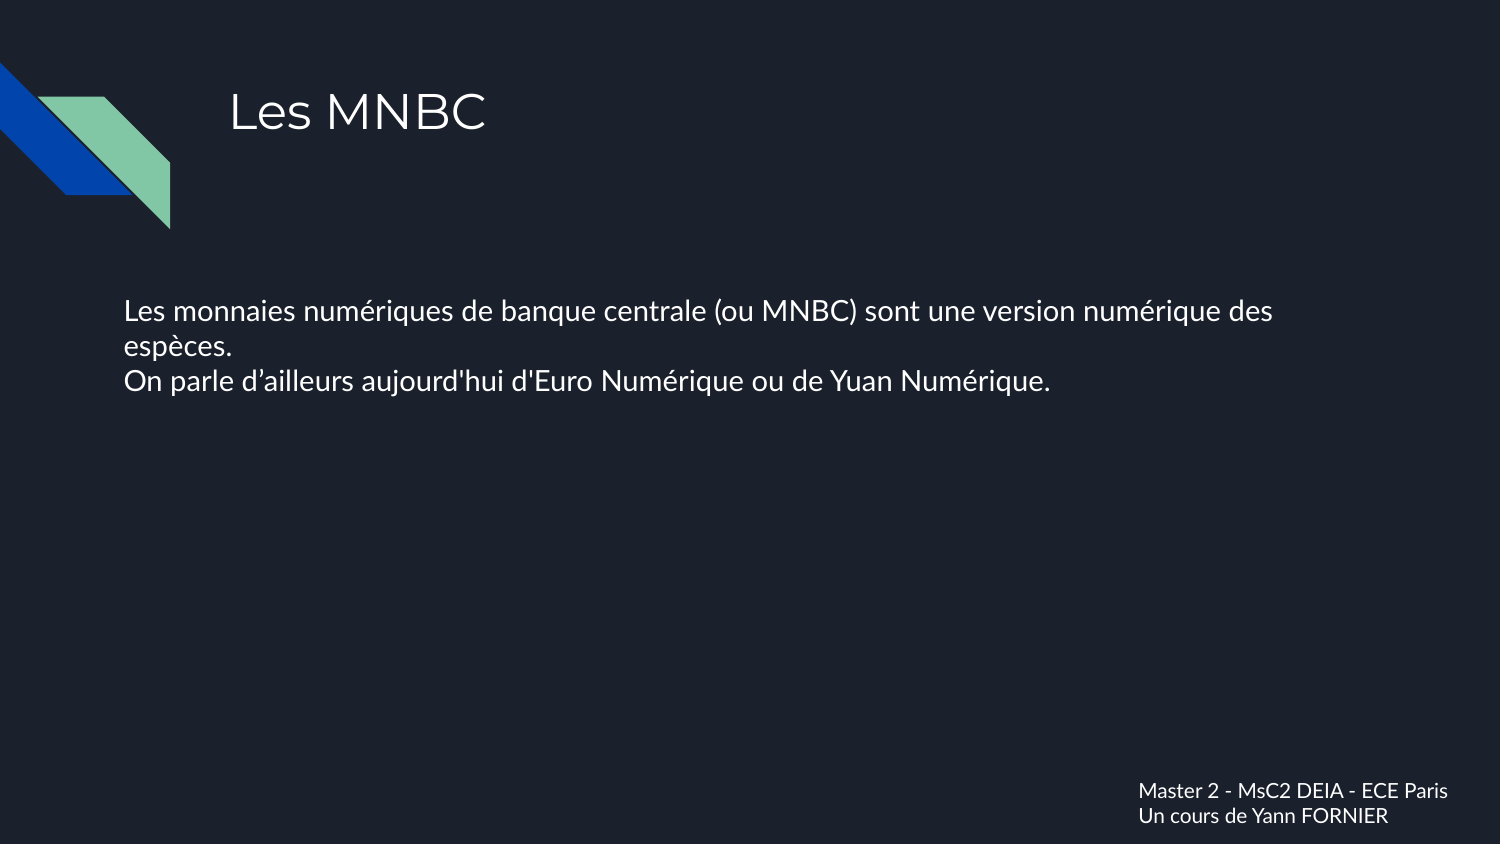

# Les MNBC
Les monnaies numériques de banque centrale (ou MNBC) sont une version numérique des espèces.
On parle d’ailleurs aujourd'hui d'Euro Numérique ou de Yuan Numérique.
Master 2 - MsC2 DEIA - ECE Paris
Un cours de Yann FORNIER